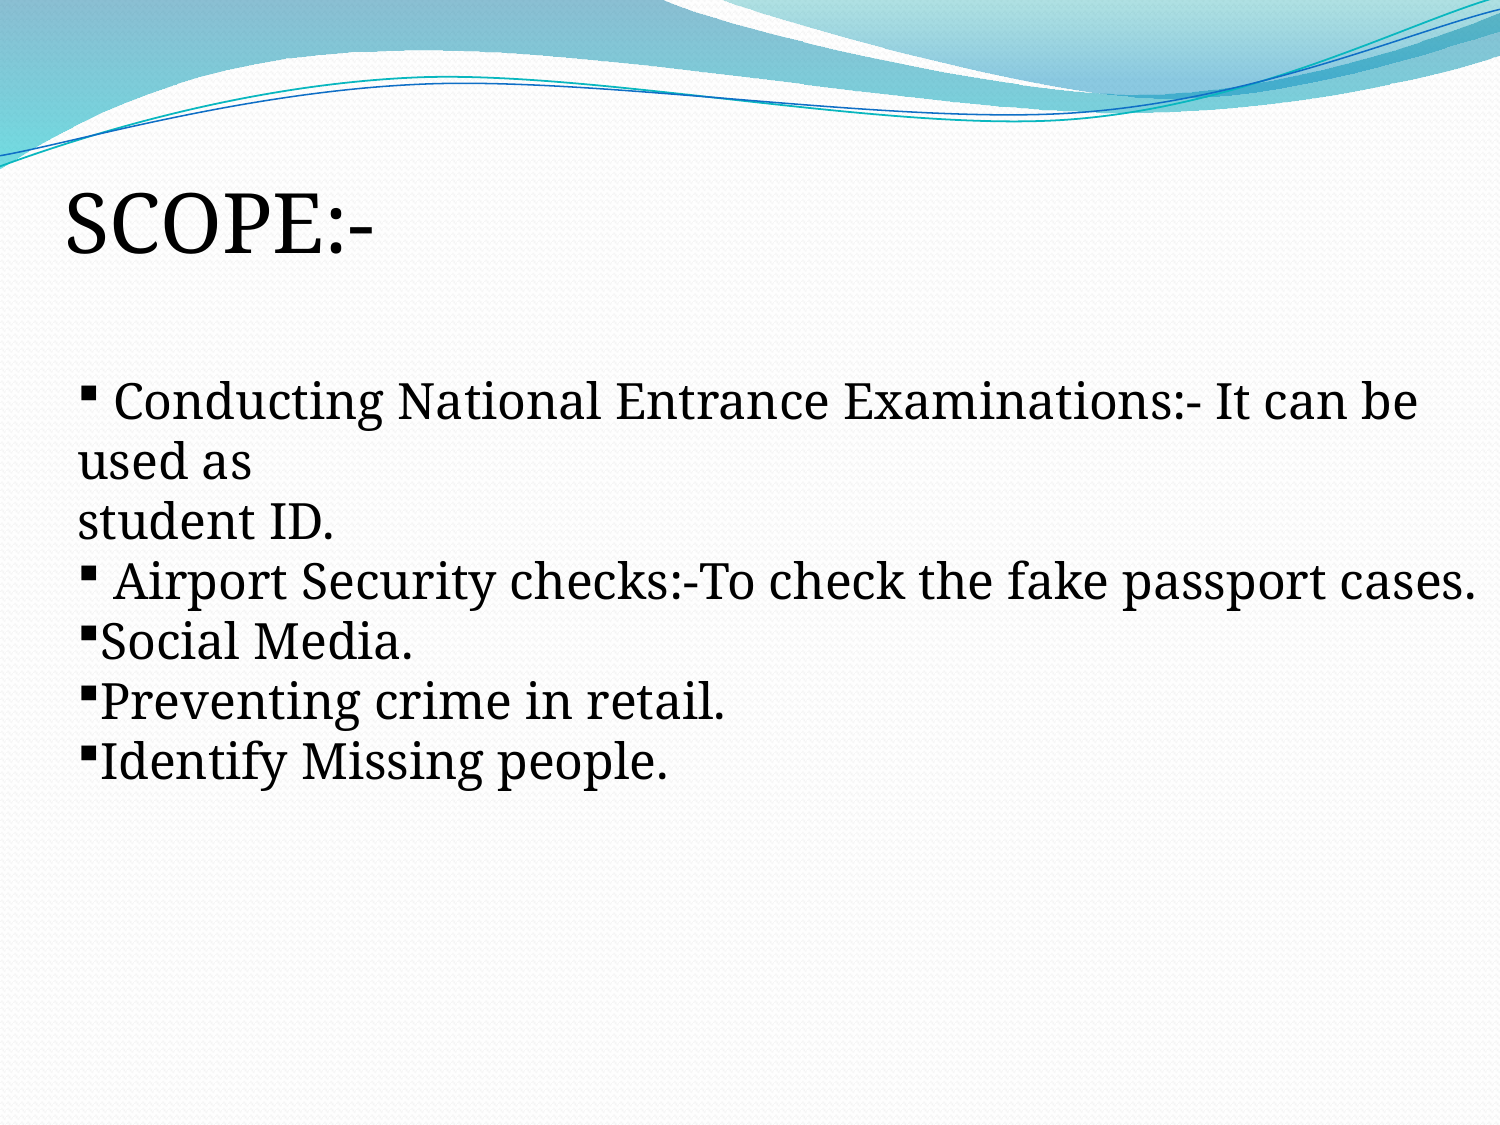

SCOPE:-
 Conducting National Entrance Examinations:- It can be used as
student ID.
 Airport Security checks:-To check the fake passport cases.
Social Media.
Preventing crime in retail.
Identify Missing people.